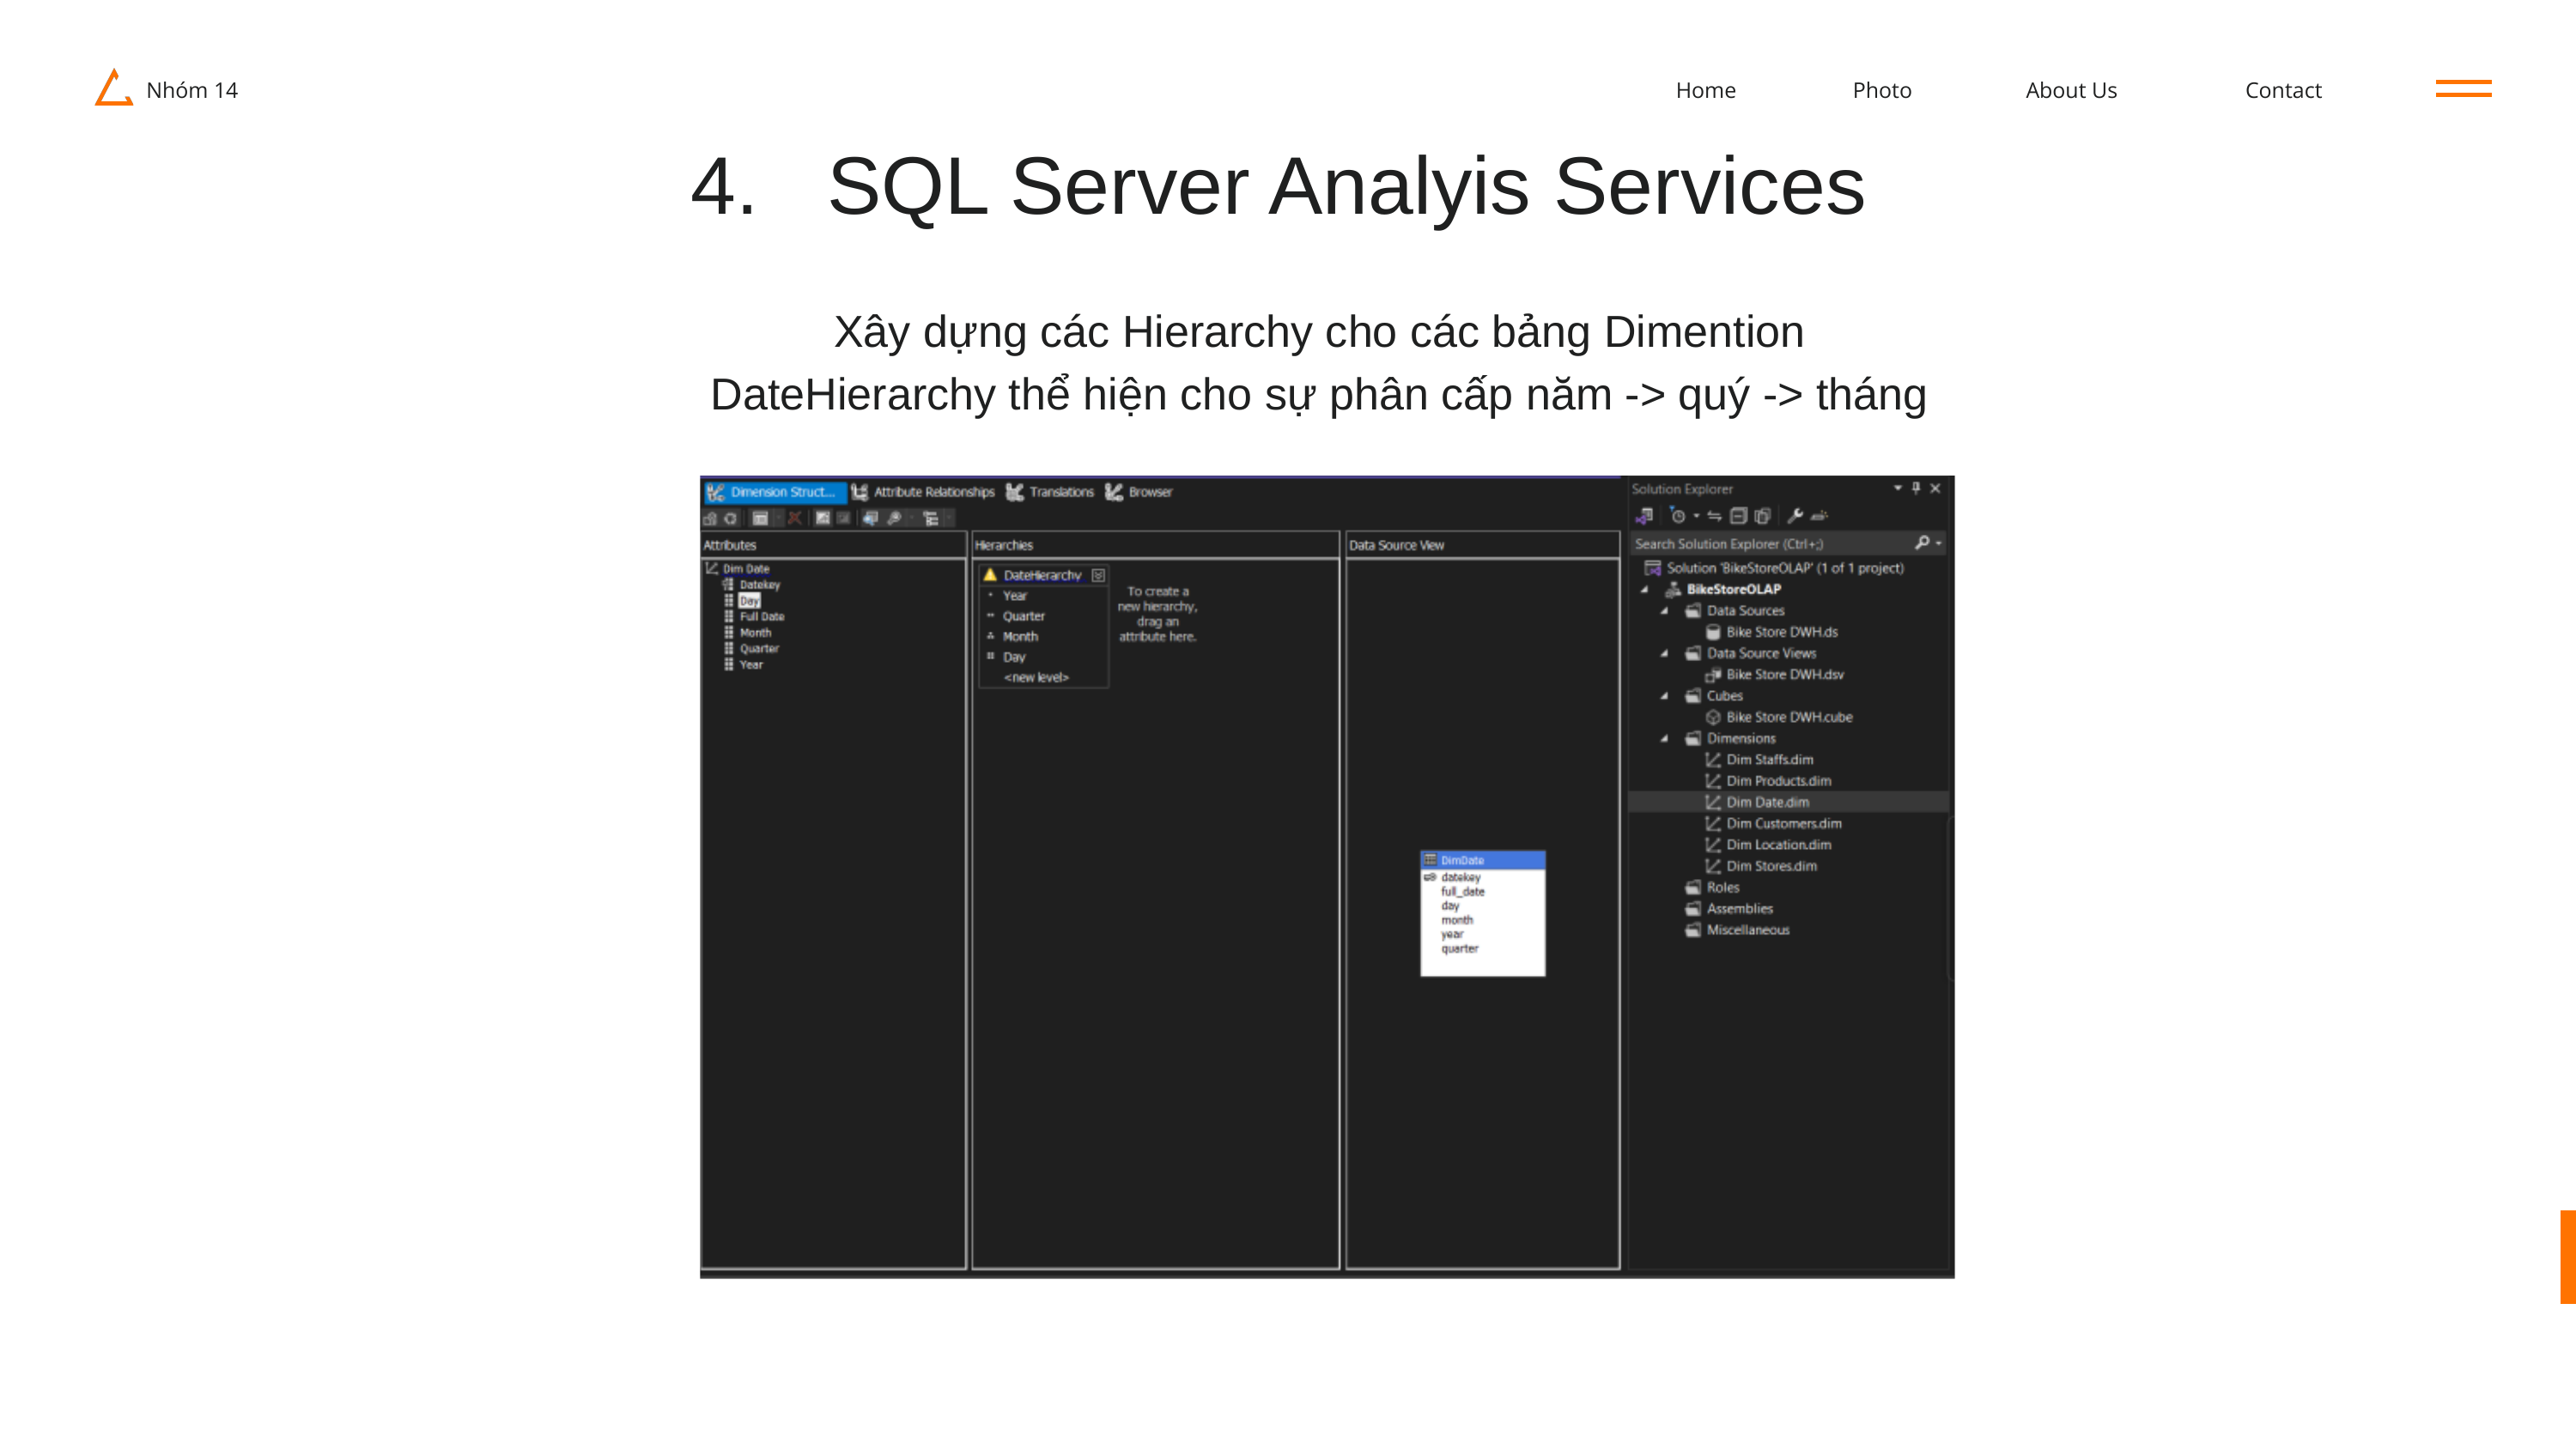

Nhóm 14
Home
Photo
About Us
Contact

4.   SQL Server Analyis Services
Xây dựng các Hierarchy cho các bảng Dimention
DateHierarchy thể hiện cho sự phân cấp năm -> quý -> tháng